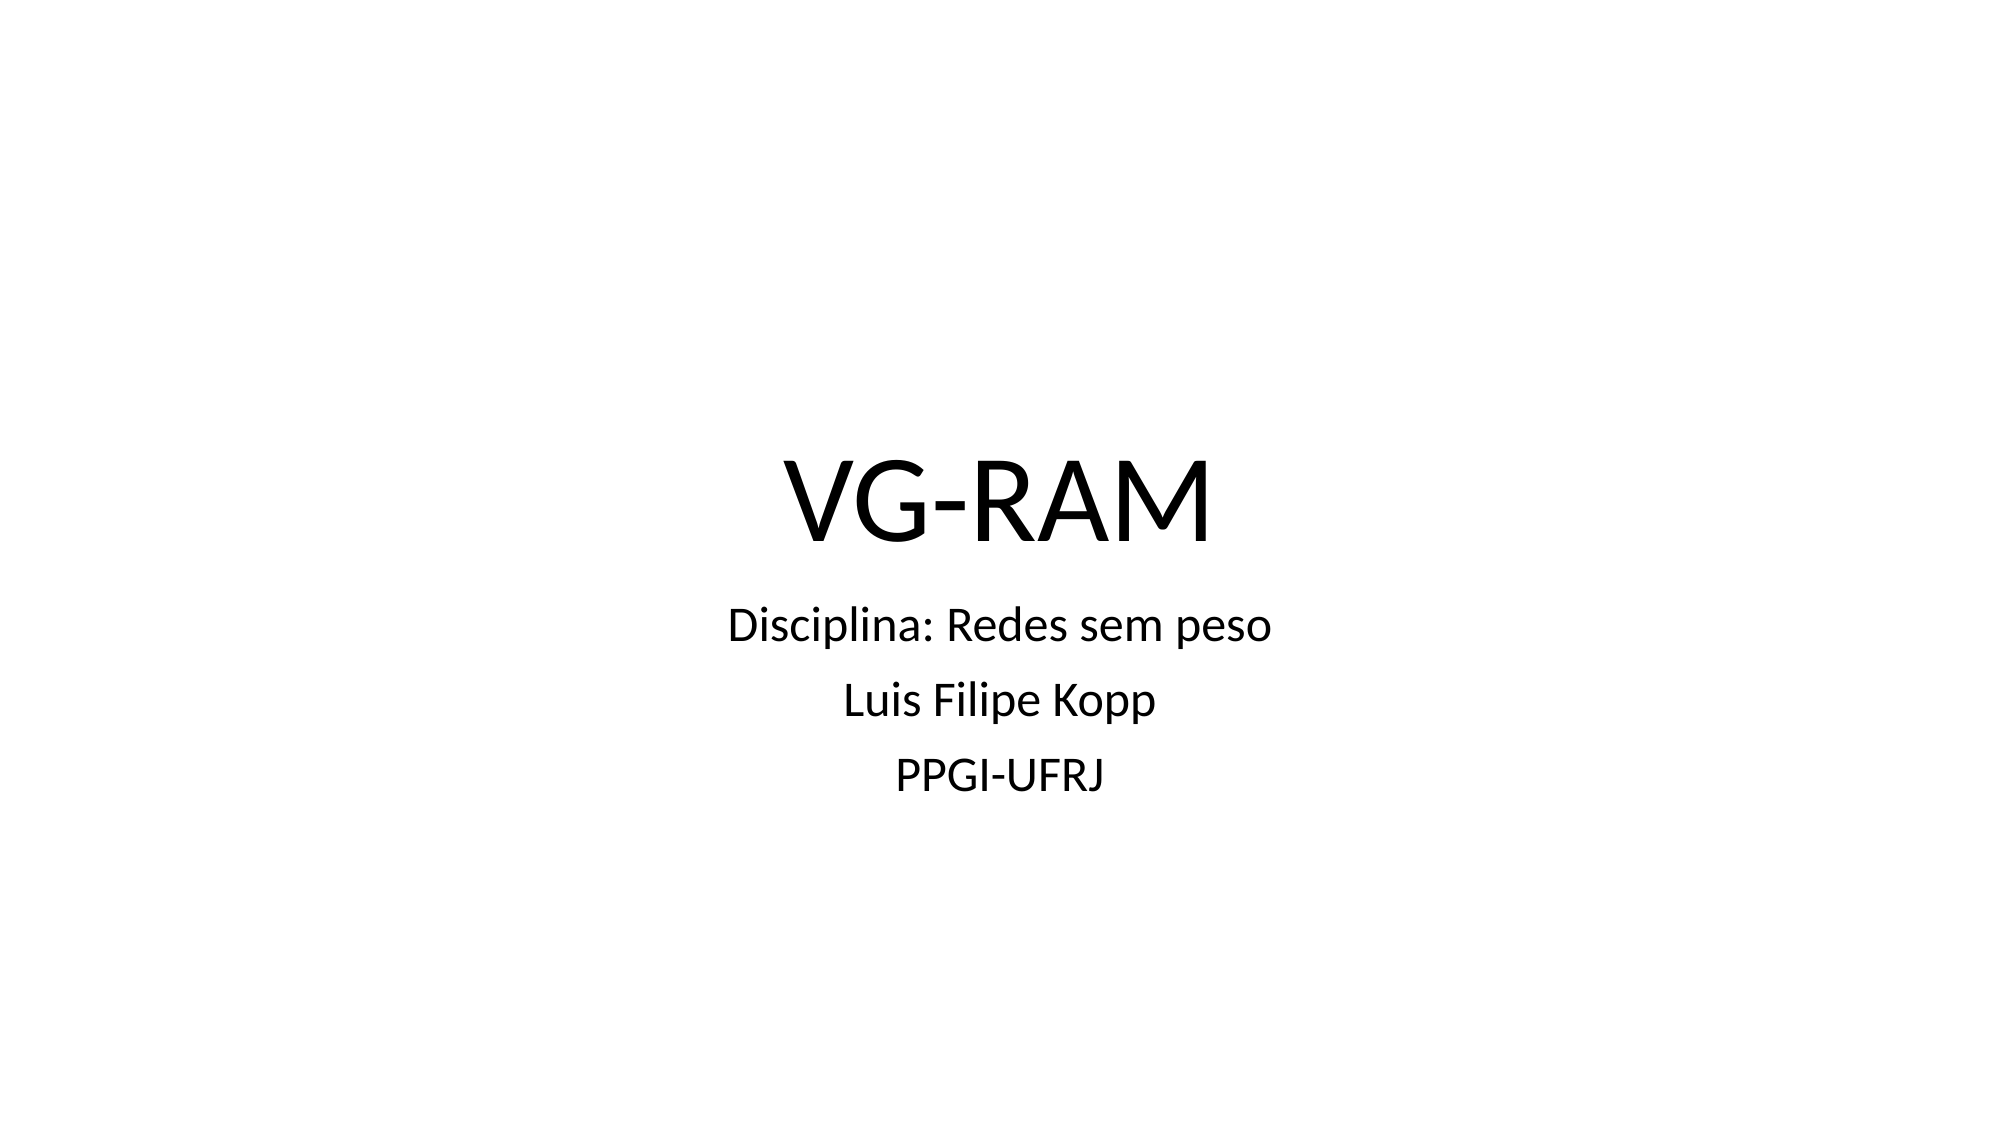

# VG-RAM
Disciplina: Redes sem peso
Luis Filipe Kopp
PPGI-UFRJ